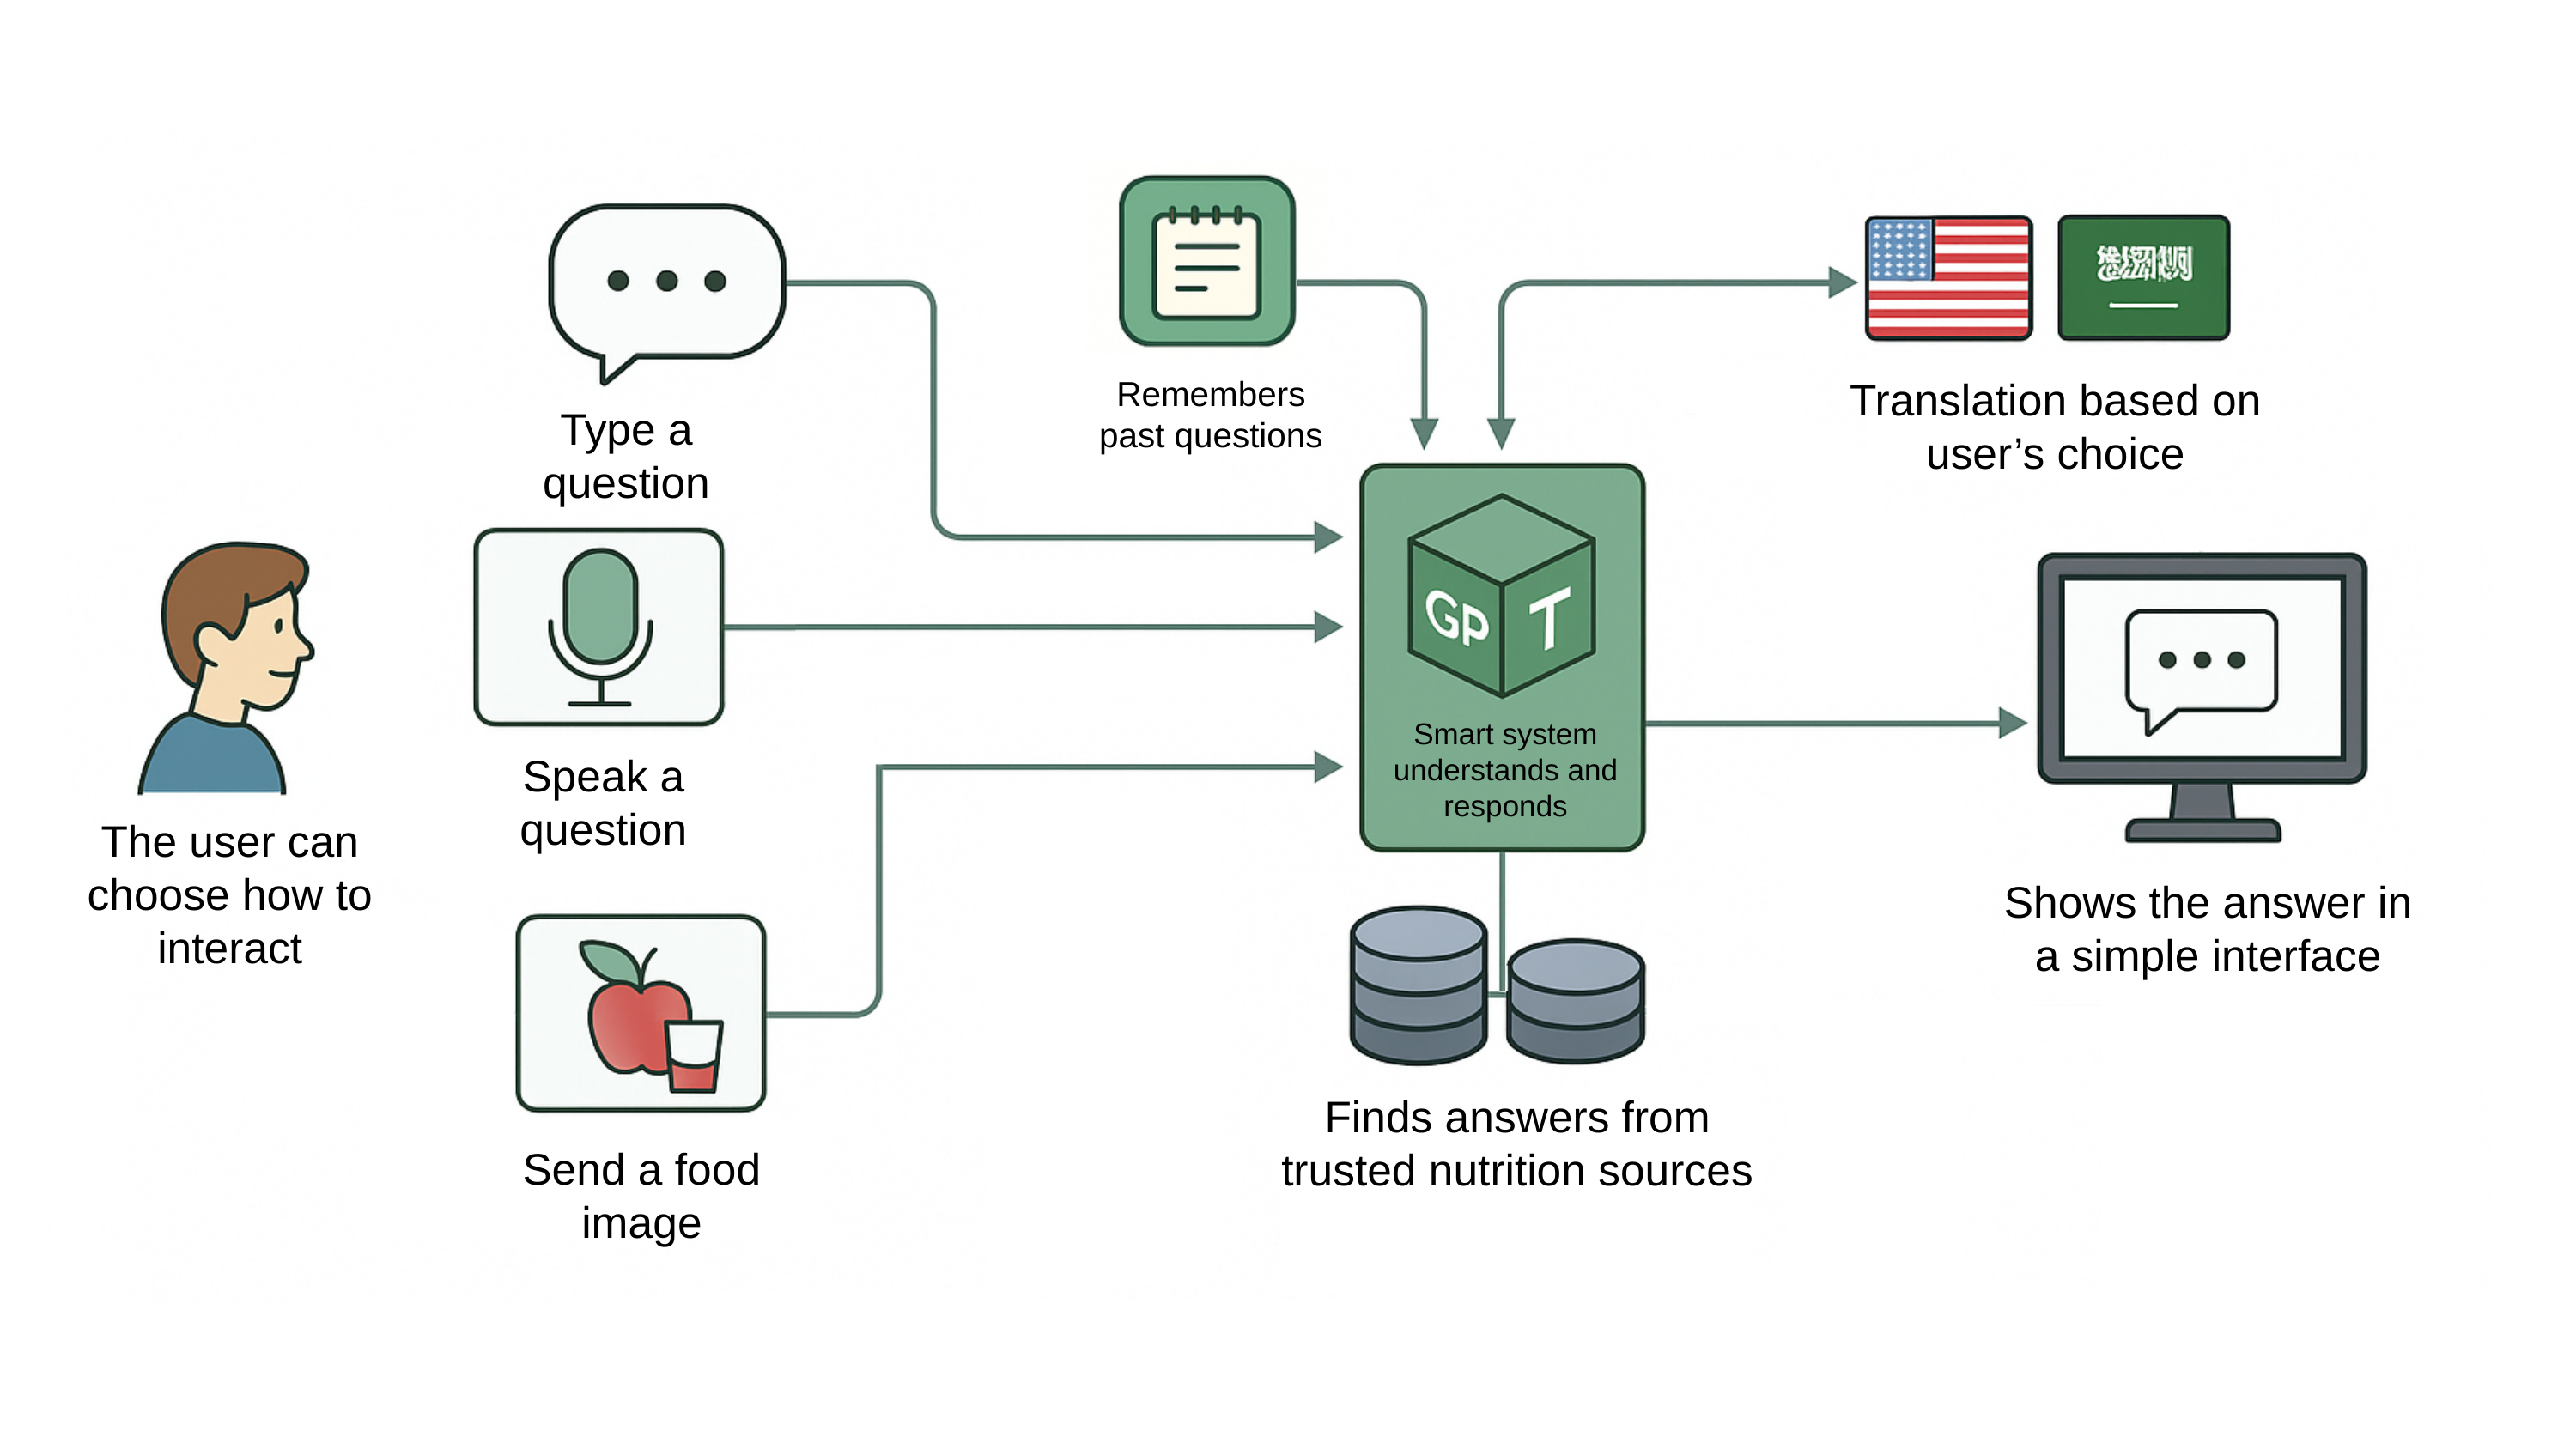

Remembers past questions
Translation based on user’s choice
Type a question
Smart system understands and responds
Speak a question
The user can choose how to interact
Shows the answer in a simple interface
Finds answers from trusted nutrition sources
Send a food image